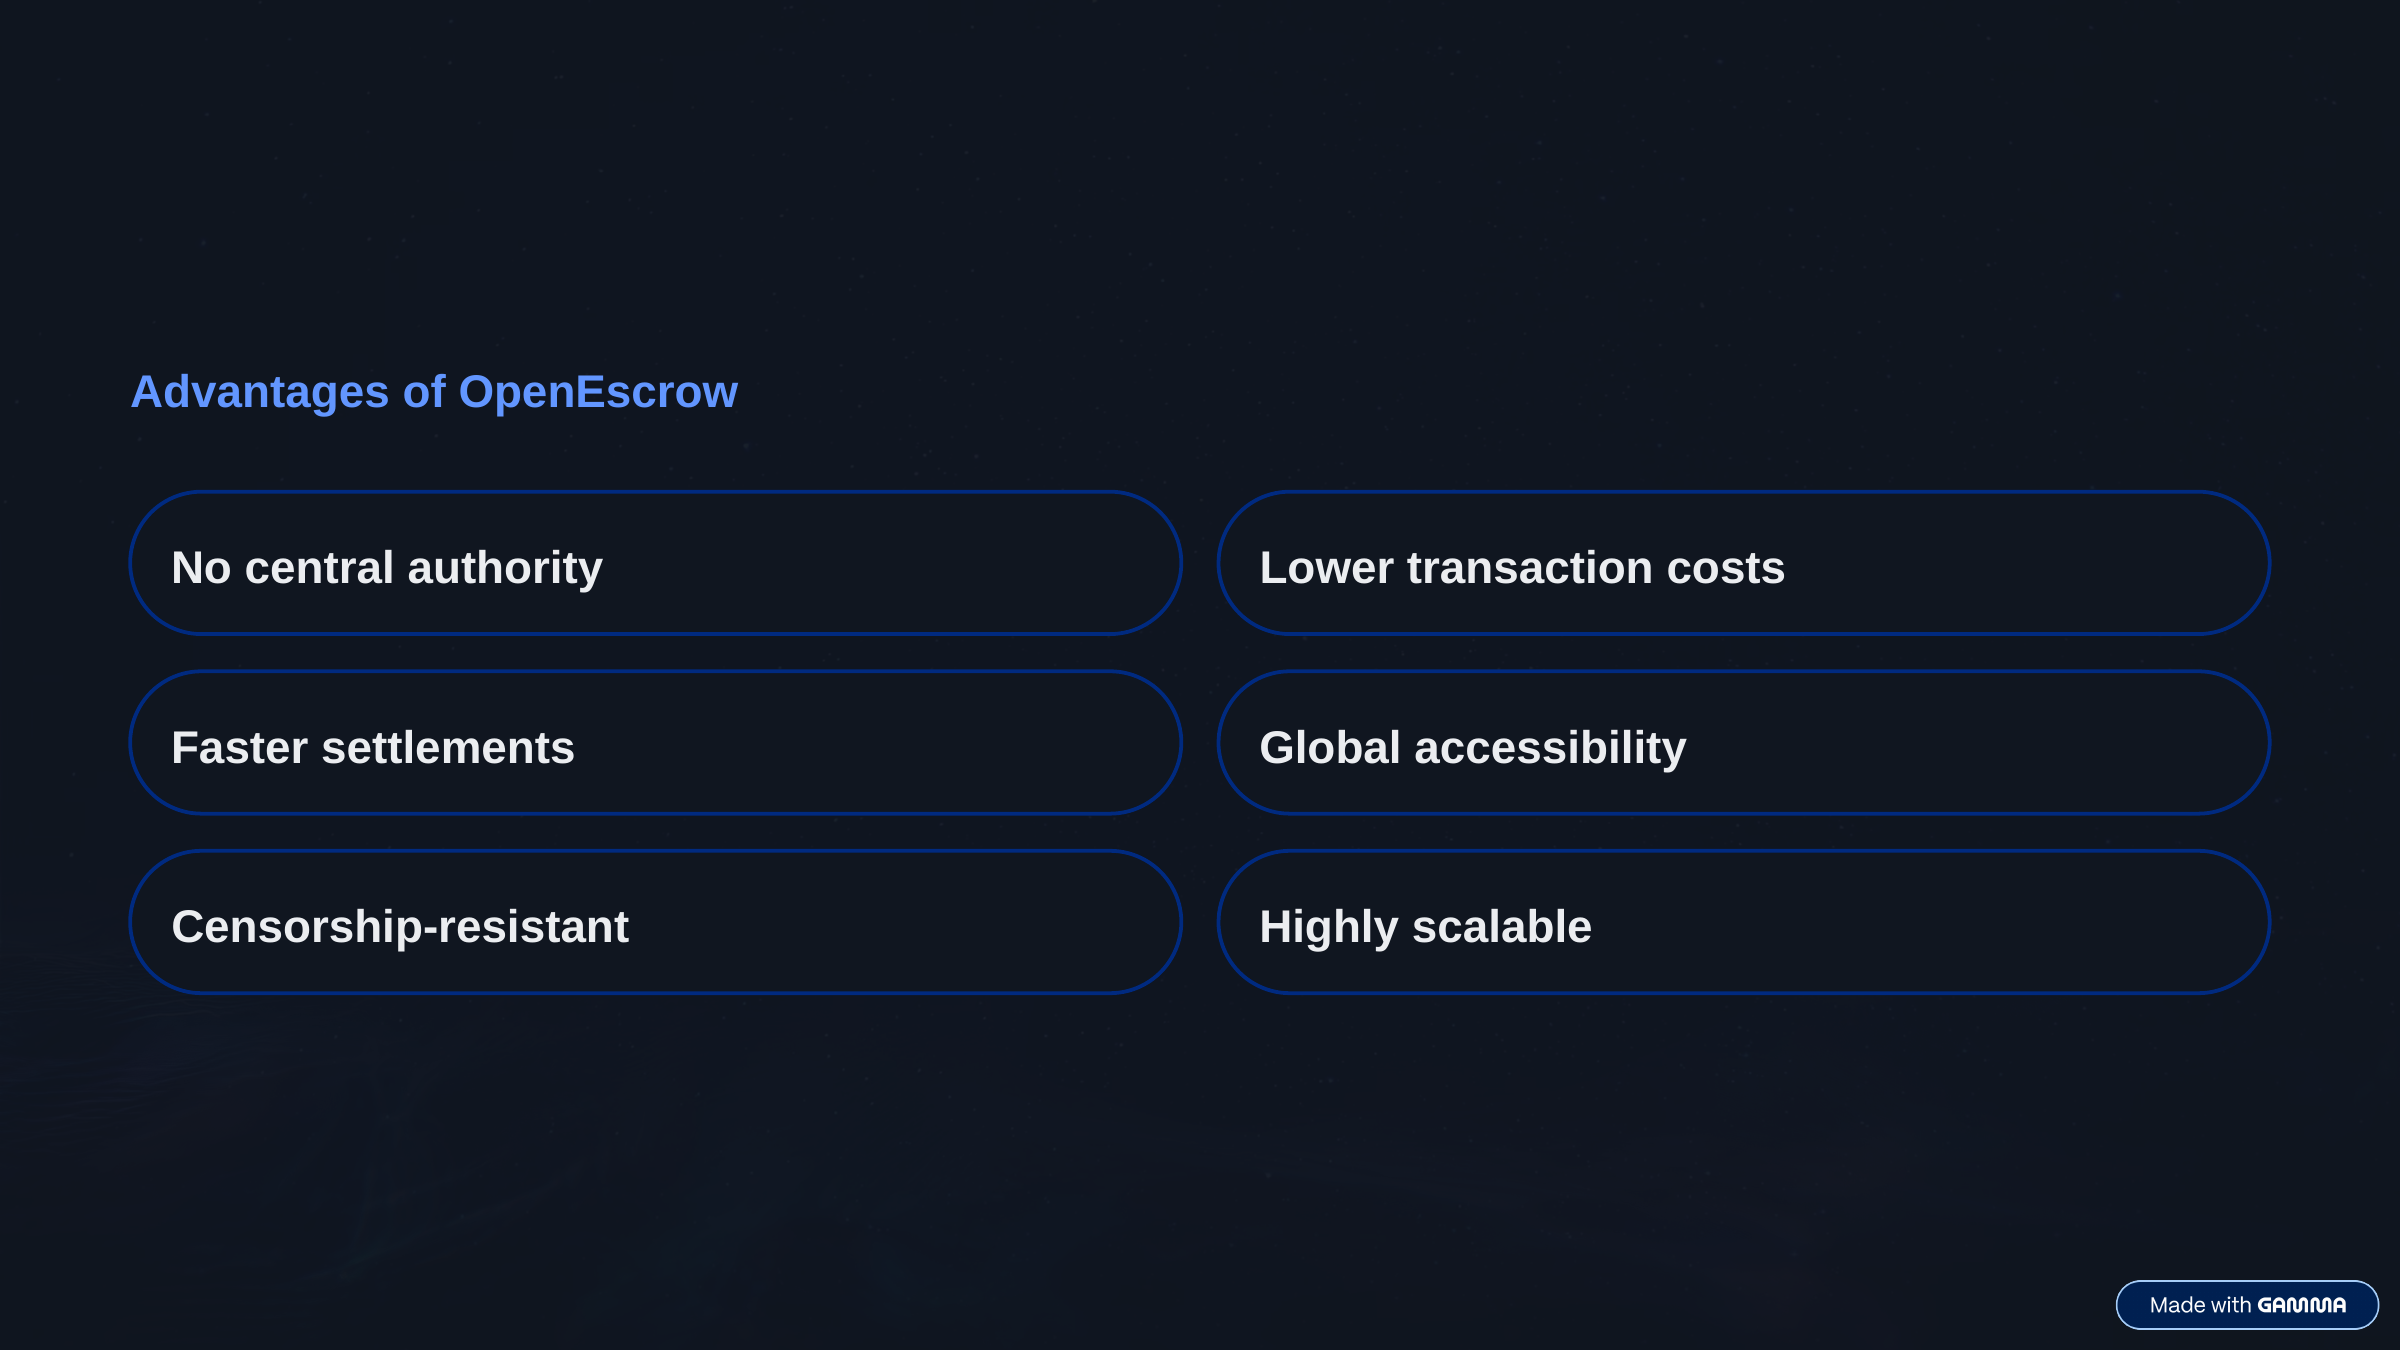

Advantages of OpenEscrow

No central authority
Lower transaction costs

Faster settlements
Global accessibility

Censorship-resistant
Highly scalable